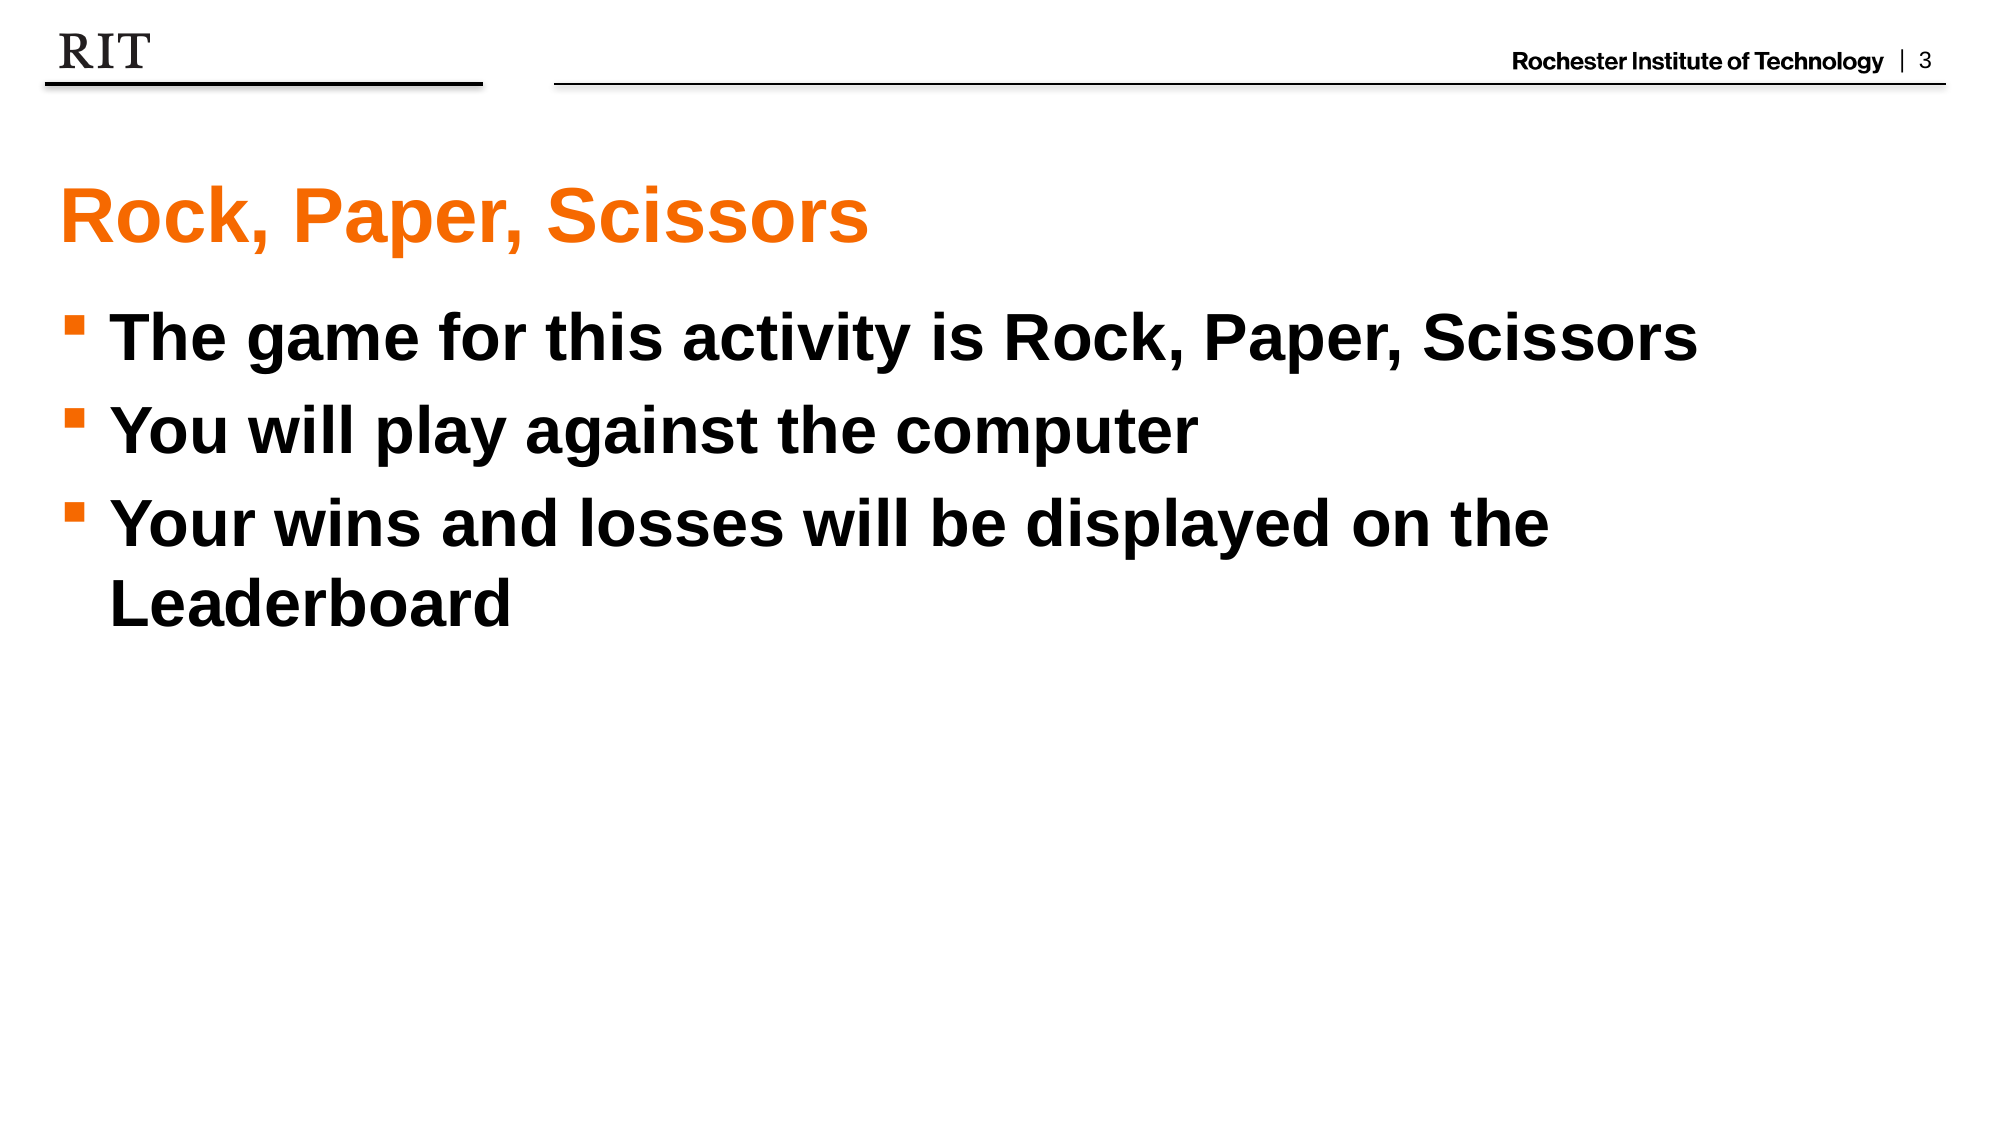

# Rock, Paper, Scissors
The game for this activity is Rock, Paper, Scissors
You will play against the computer
Your wins and losses will be displayed on the Leaderboard